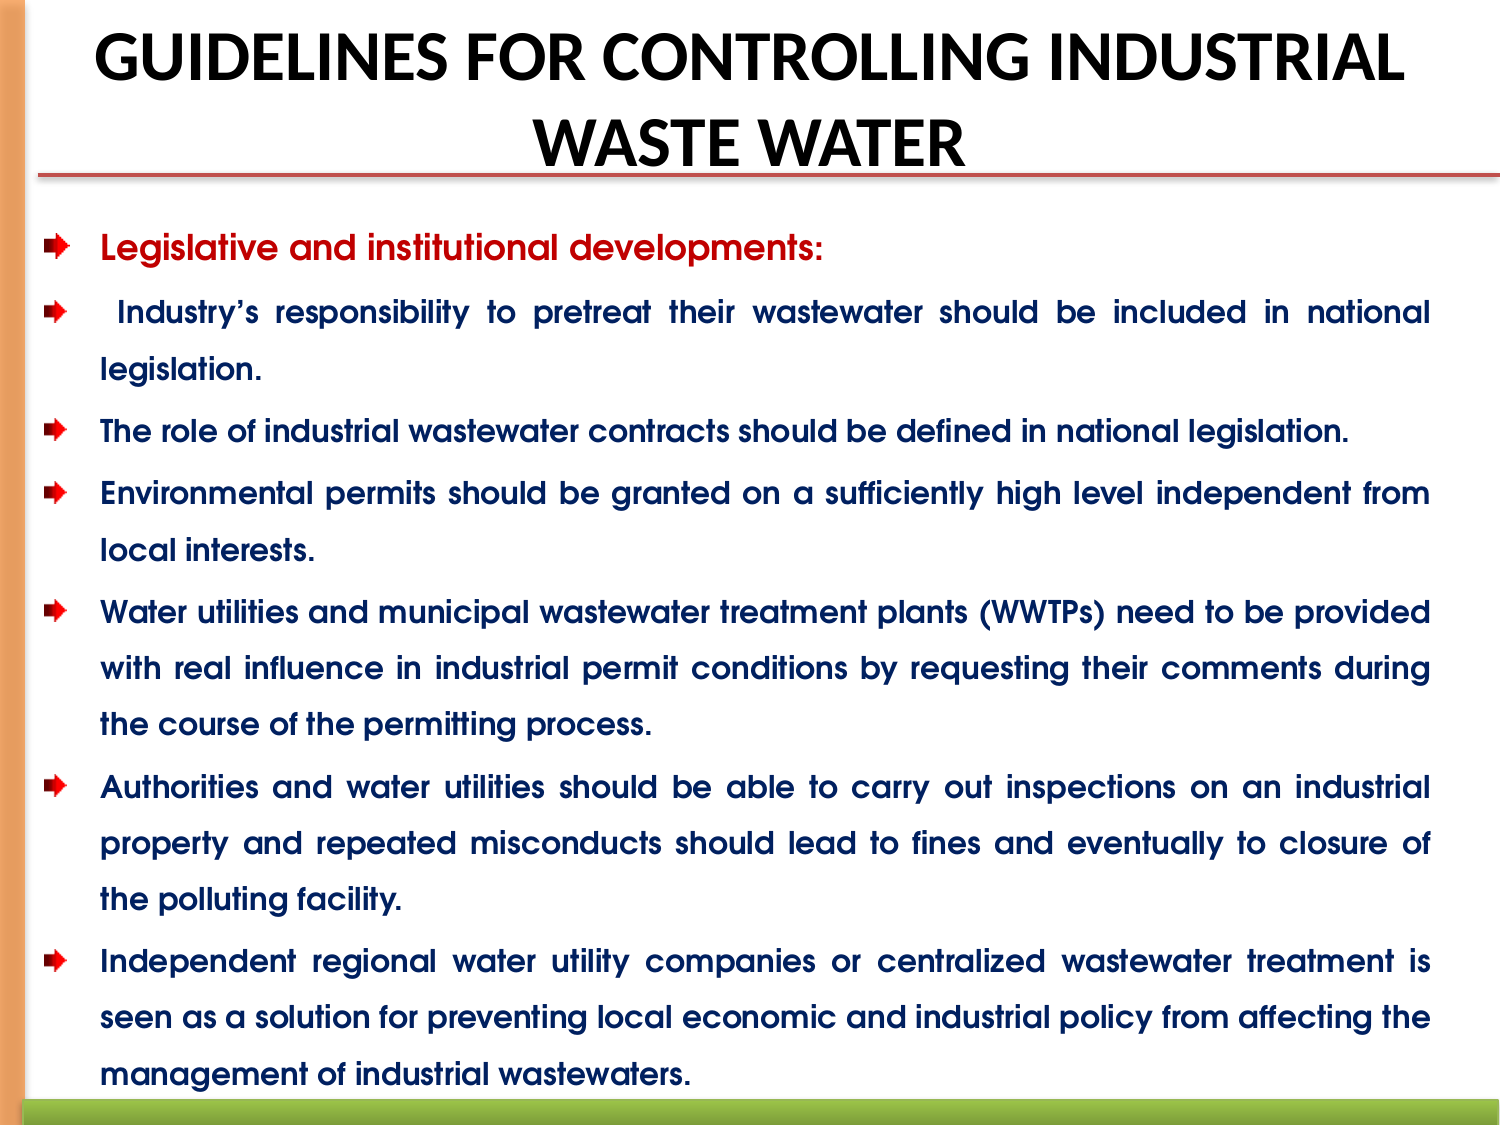

# GUIDELINES FOR CONTROLLING INDUSTRIAL WASTE WATER
Legislative and institutional developments:
 Industry’s responsibility to pretreat their wastewater should be included in national legislation.
The role of industrial wastewater contracts should be defined in national legislation.
Environmental permits should be granted on a sufficiently high level independent from local interests.
Water utilities and municipal wastewater treatment plants (WWTPs) need to be provided with real influence in industrial permit conditions by requesting their comments during the course of the permitting process.
Authorities and water utilities should be able to carry out inspections on an industrial property and repeated misconducts should lead to fines and eventually to closure of the polluting facility.
Independent regional water utility companies or centralized wastewater treatment is seen as a solution for preventing local economic and industrial policy from affecting the management of industrial wastewaters.